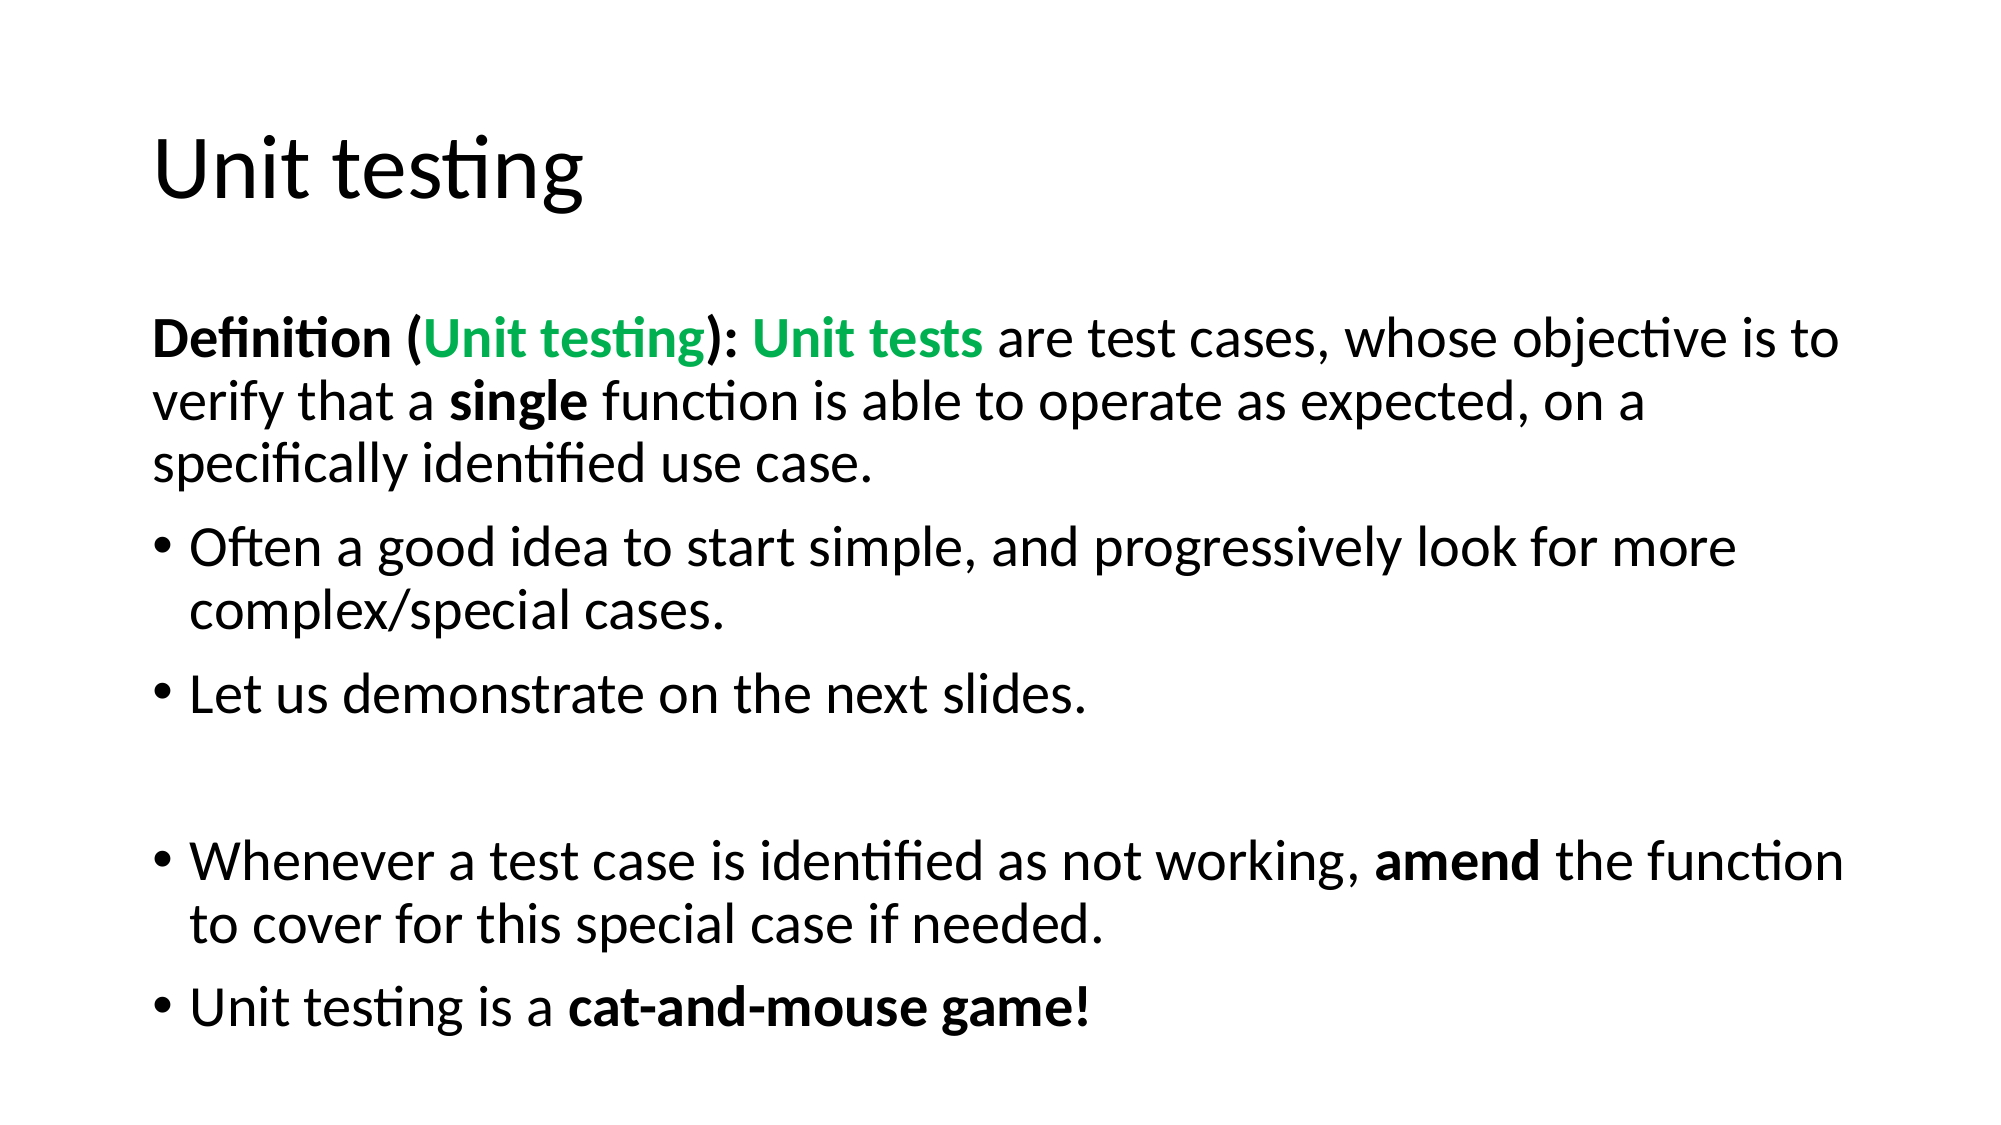

# Unit testing
Definition (Unit testing): Unit tests are test cases, whose objective is to verify that a single function is able to operate as expected, on a specifically identified use case.
Often a good idea to start simple, and progressively look for more complex/special cases.
Let us demonstrate on the next slides.

Whenever a test case is identified as not working, amend the function to cover for this special case if needed.
Unit testing is a cat-and-mouse game!